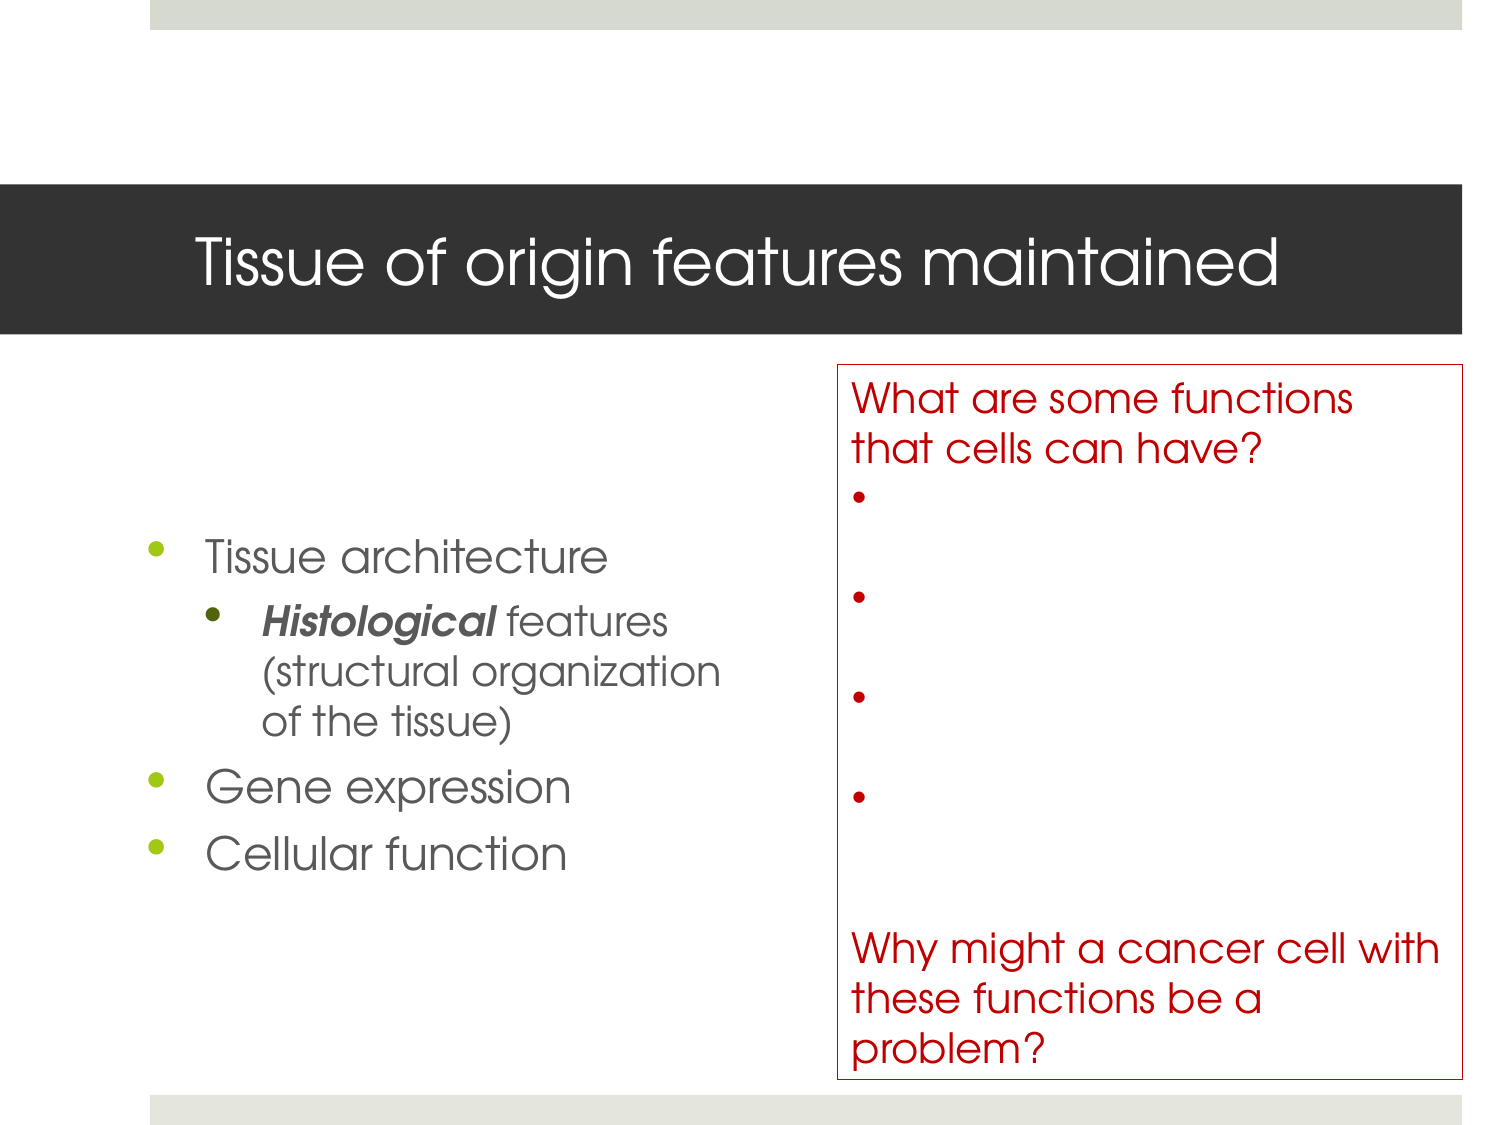

# Tissue of origin features maintained
What are some functions that cells can have?

Why might a cancer cell with these functions be a problem?

Tissue architecture
Histological features (structural organization of the tissue)
Gene expression
Cellular function